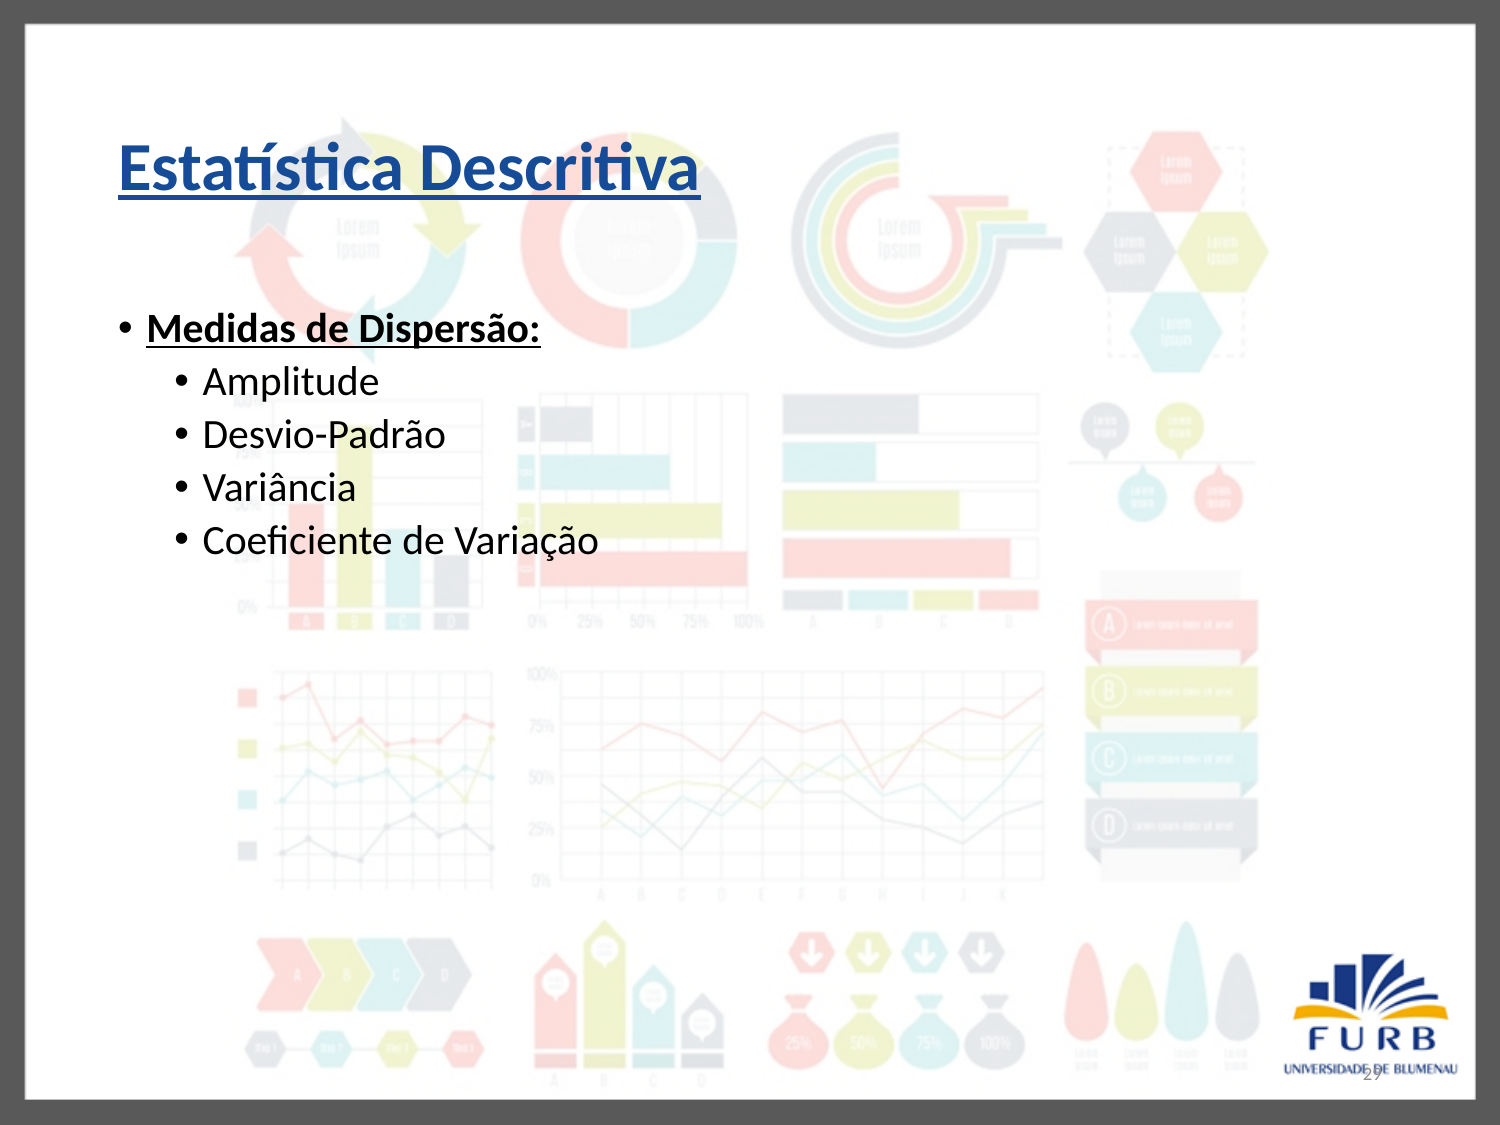

# Estatística Descritiva
Medidas de Dispersão:
Amplitude
Desvio-Padrão
Variância
Coeficiente de Variação
29